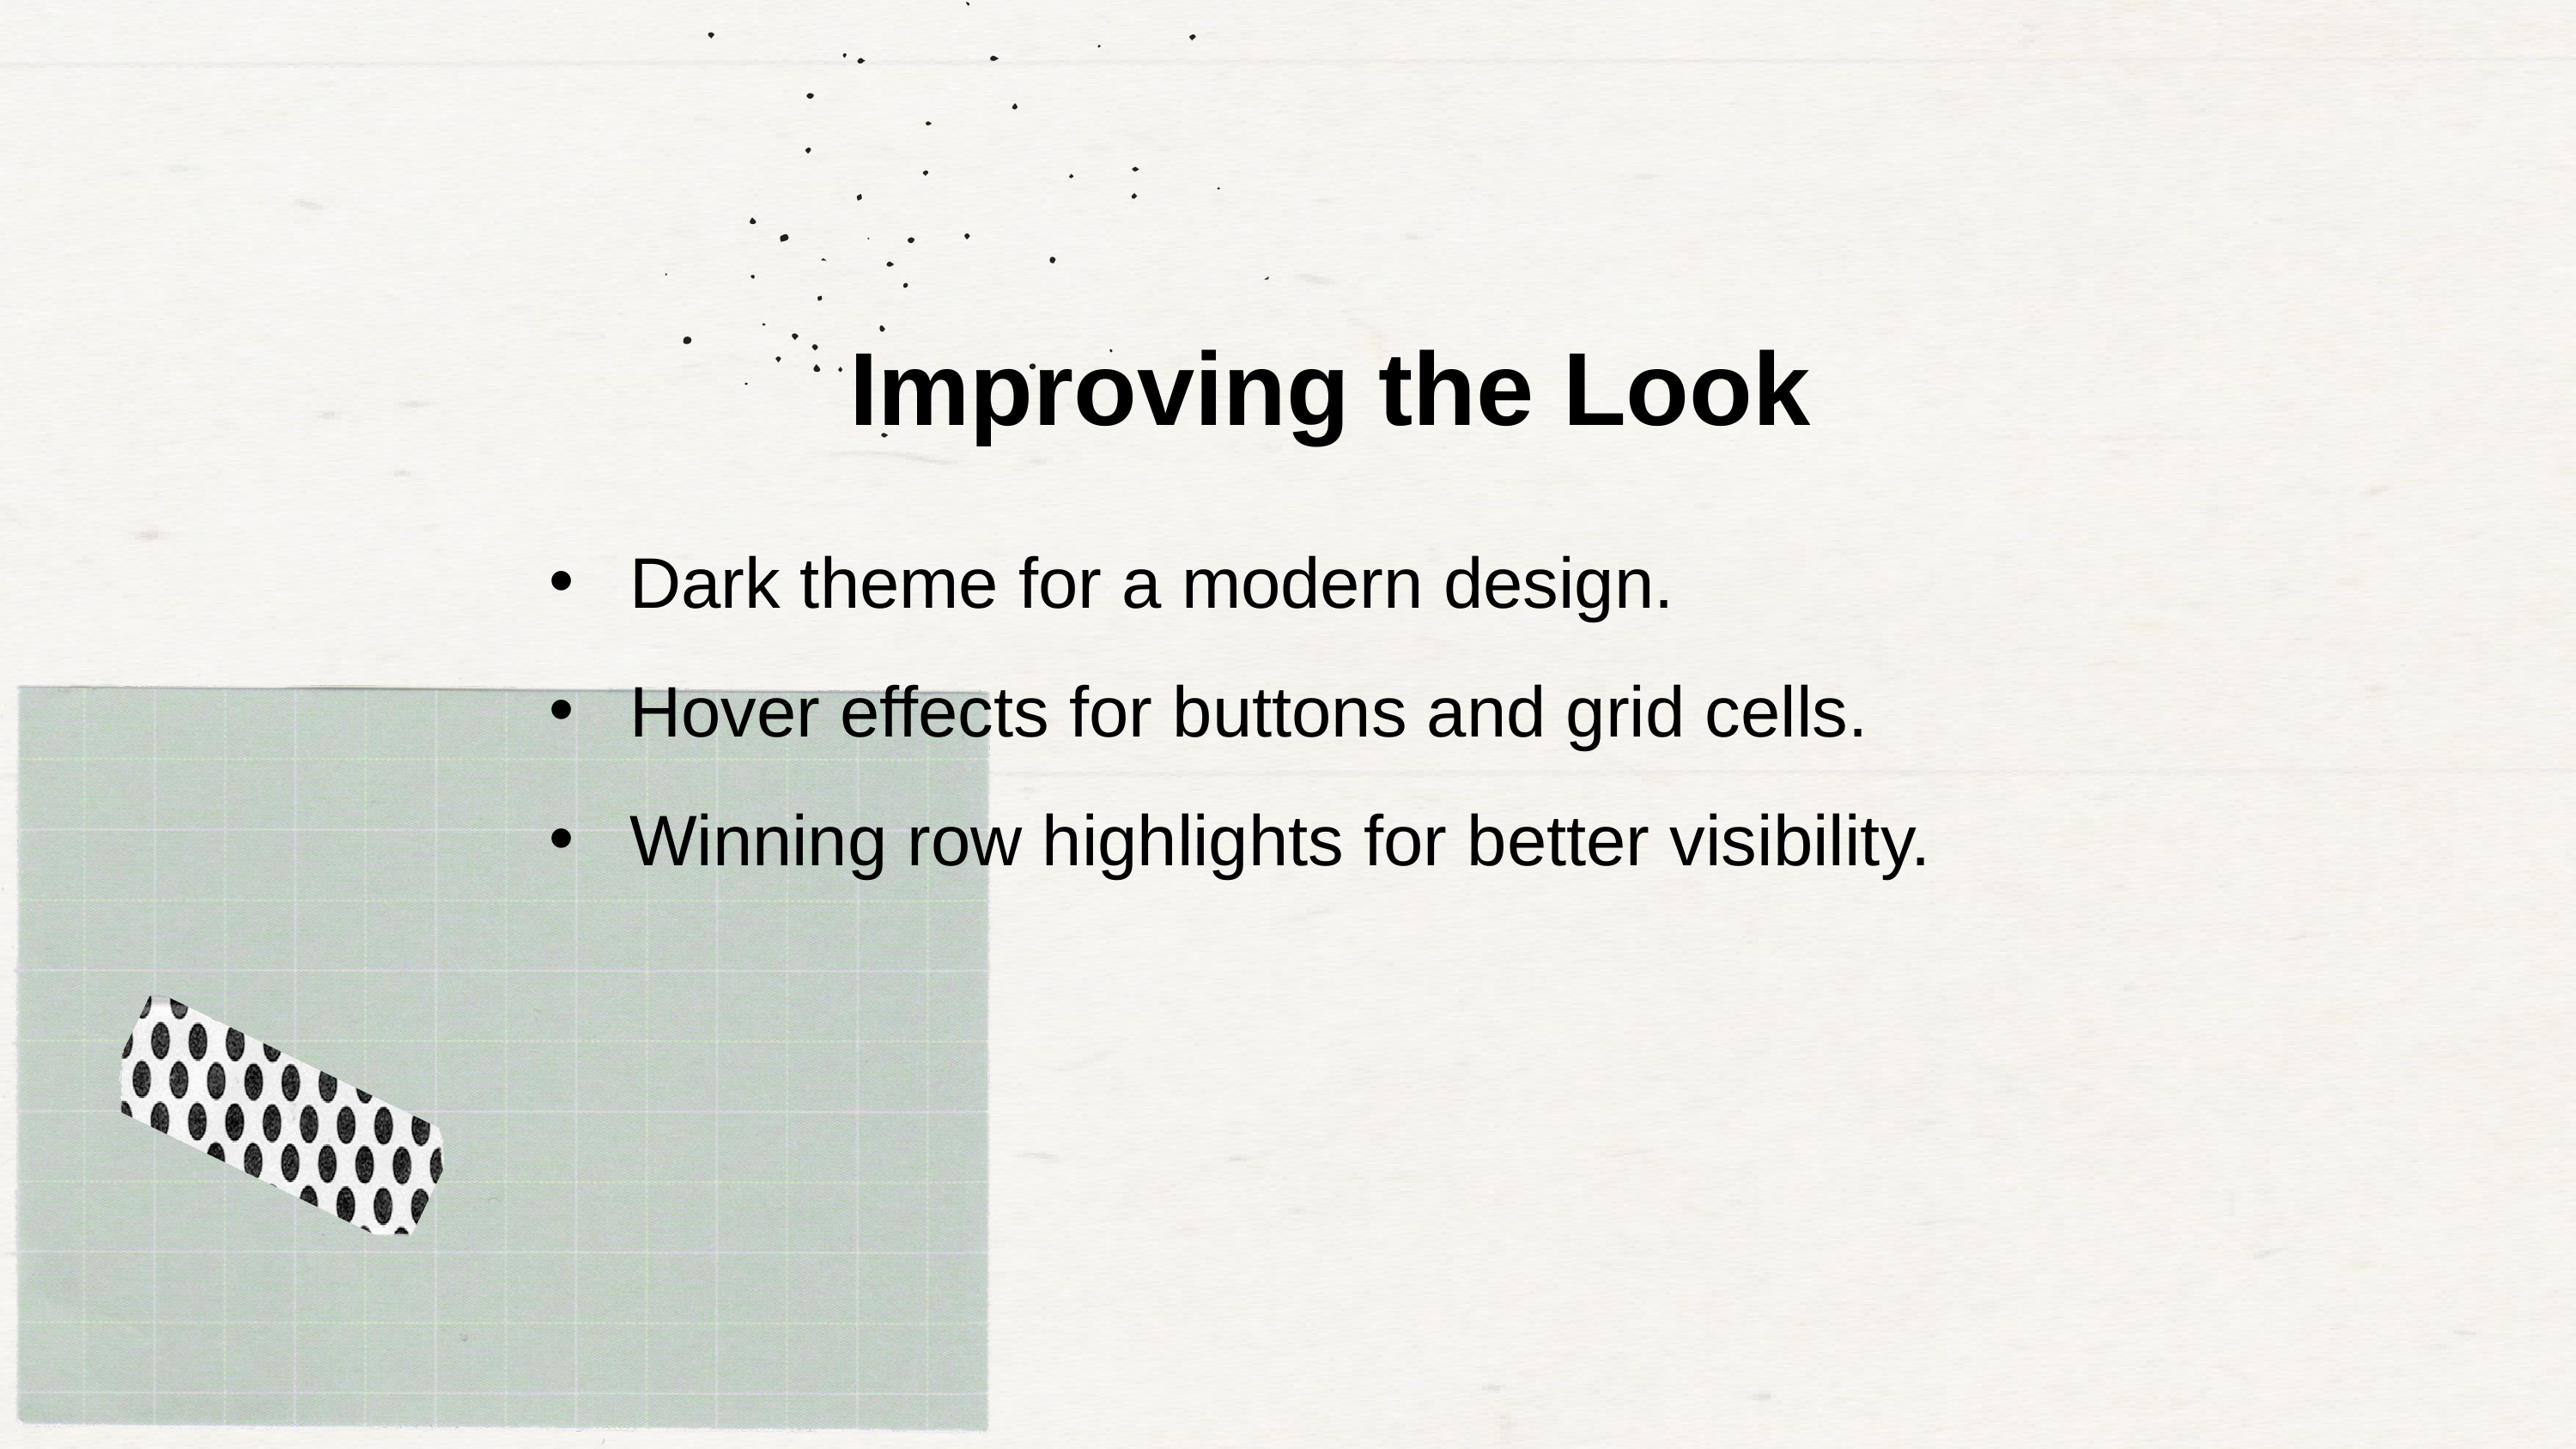

Improving the Look
Dark theme for a modern design.

Hover effects for buttons and grid cells.

Winning row highlights for better visibility.